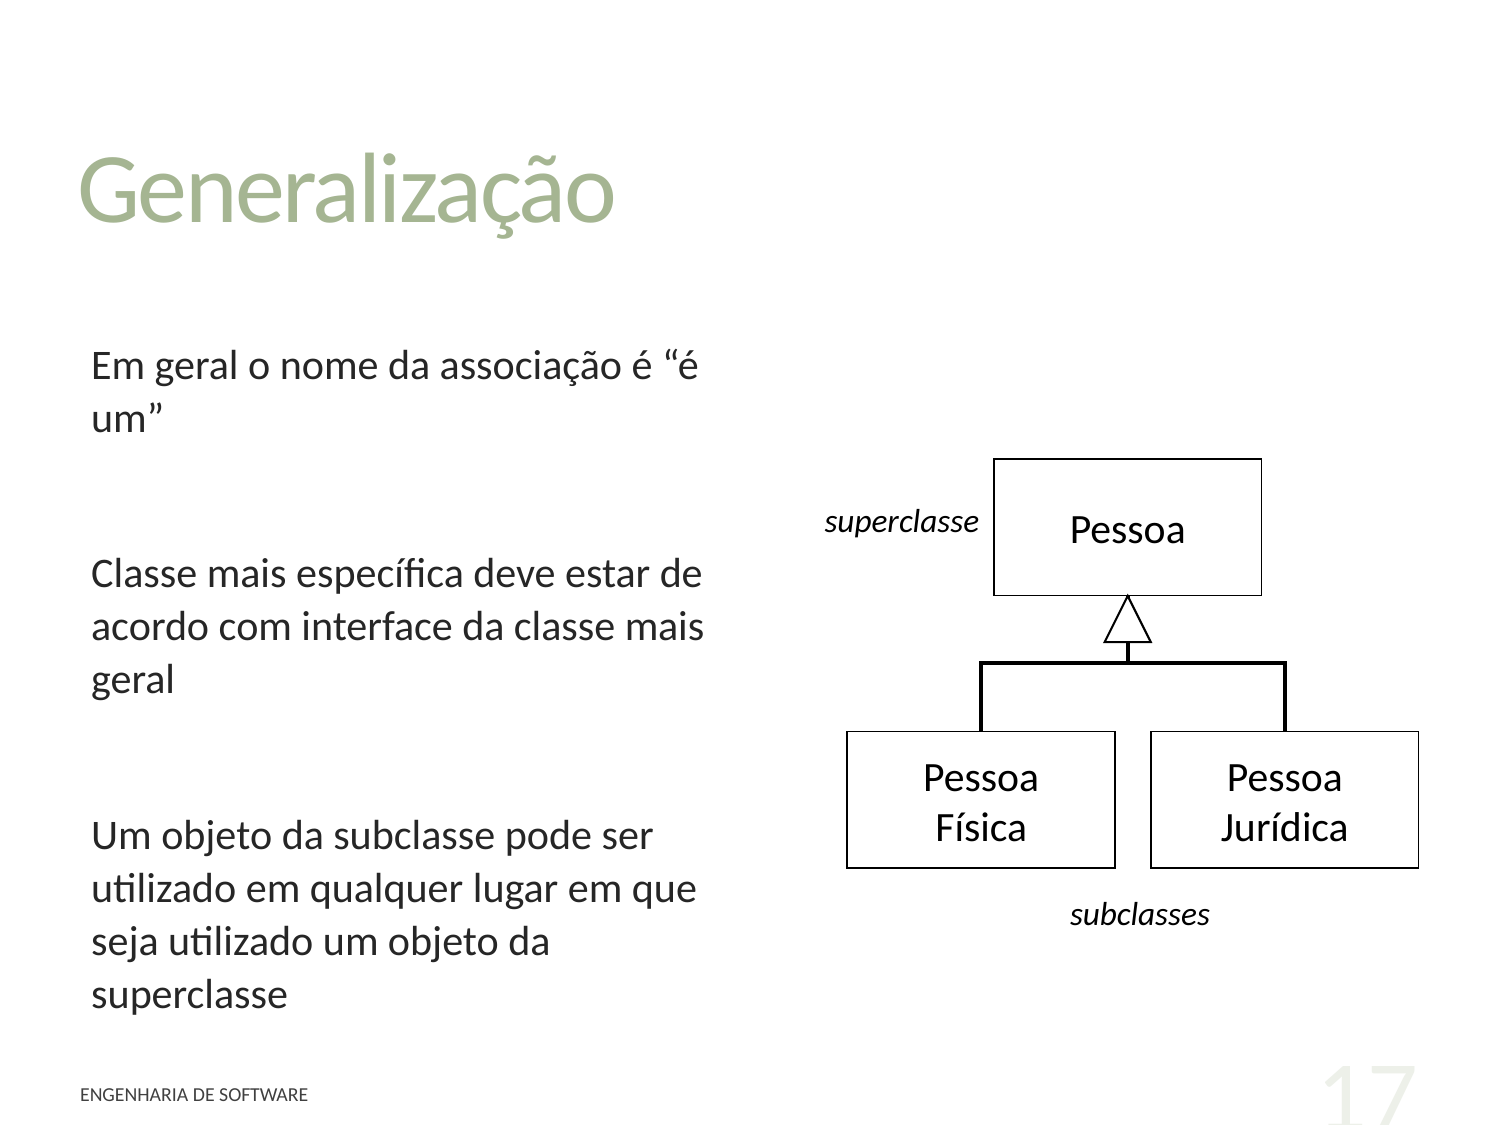

# Generalização
Em geral o nome da associação é “é um”

Classe mais específica deve estar de acordo com interface da classe mais geral

Um objeto da subclasse pode ser utilizado em qualquer lugar em que seja utilizado um objeto da superclasse
Pessoa
superclasse

Pessoa
Física
Pessoa
Jurídica
subclasses
17
Engenharia de Software